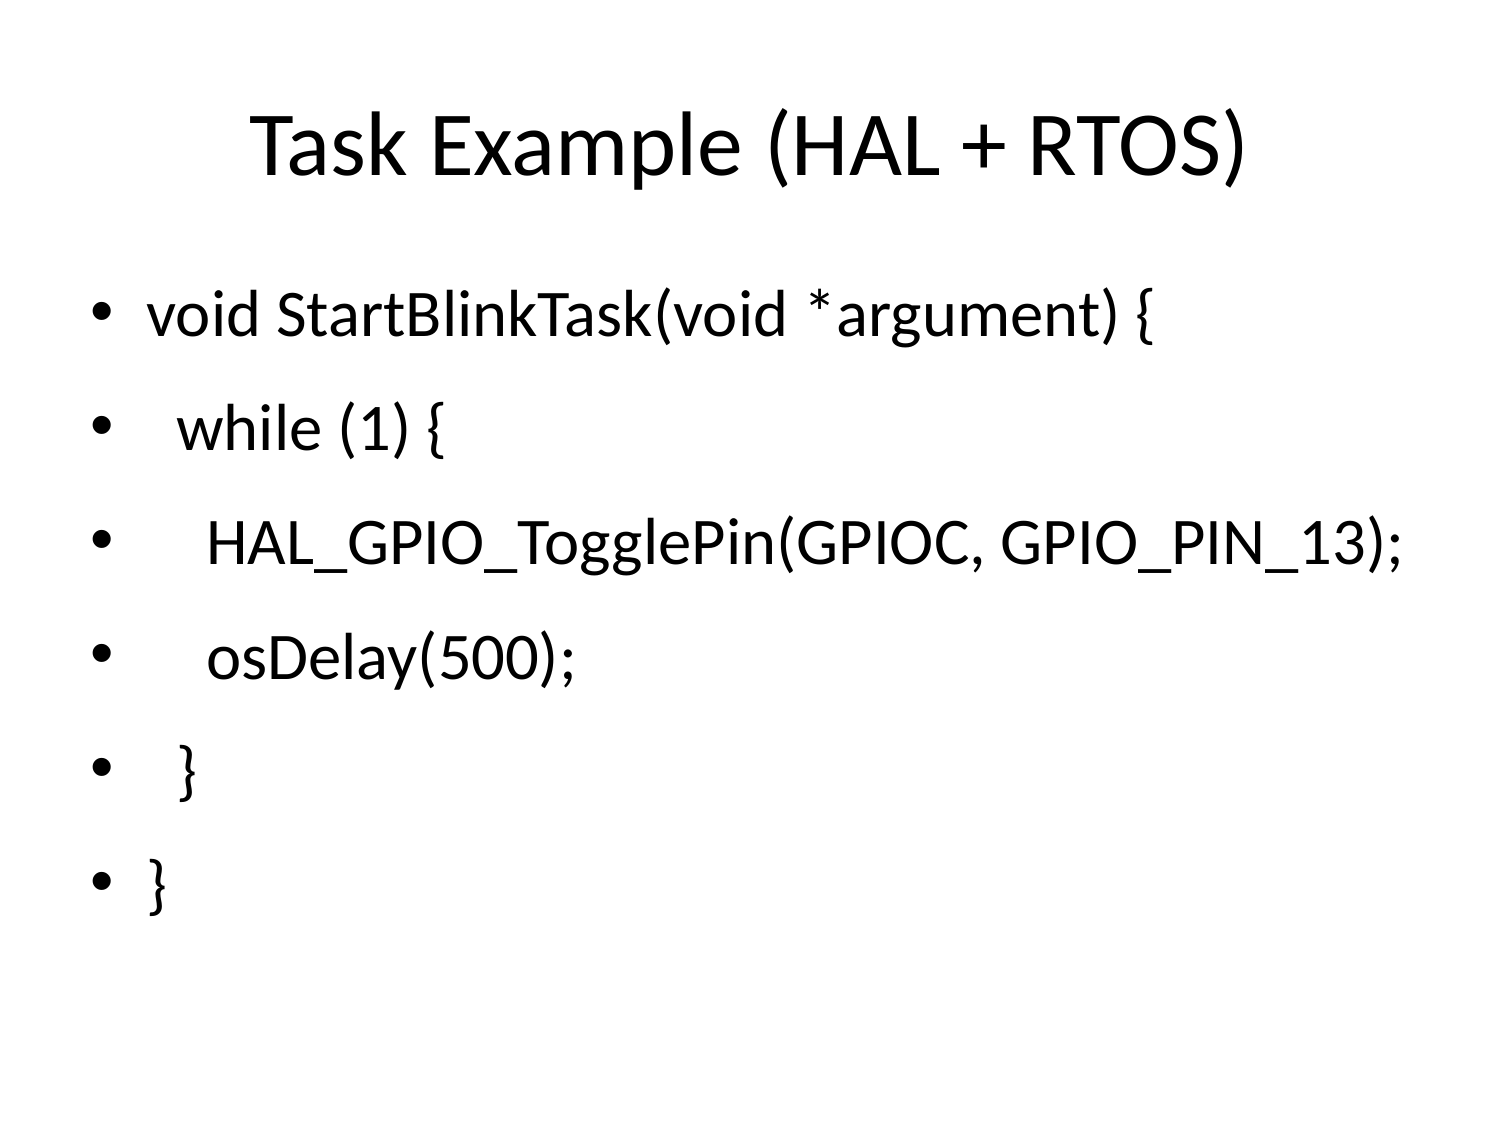

# Task Example (HAL + RTOS)
void StartBlinkTask(void *argument) {
  while (1) {
    HAL_GPIO_TogglePin(GPIOC, GPIO_PIN_13);
    osDelay(500);
  }
}